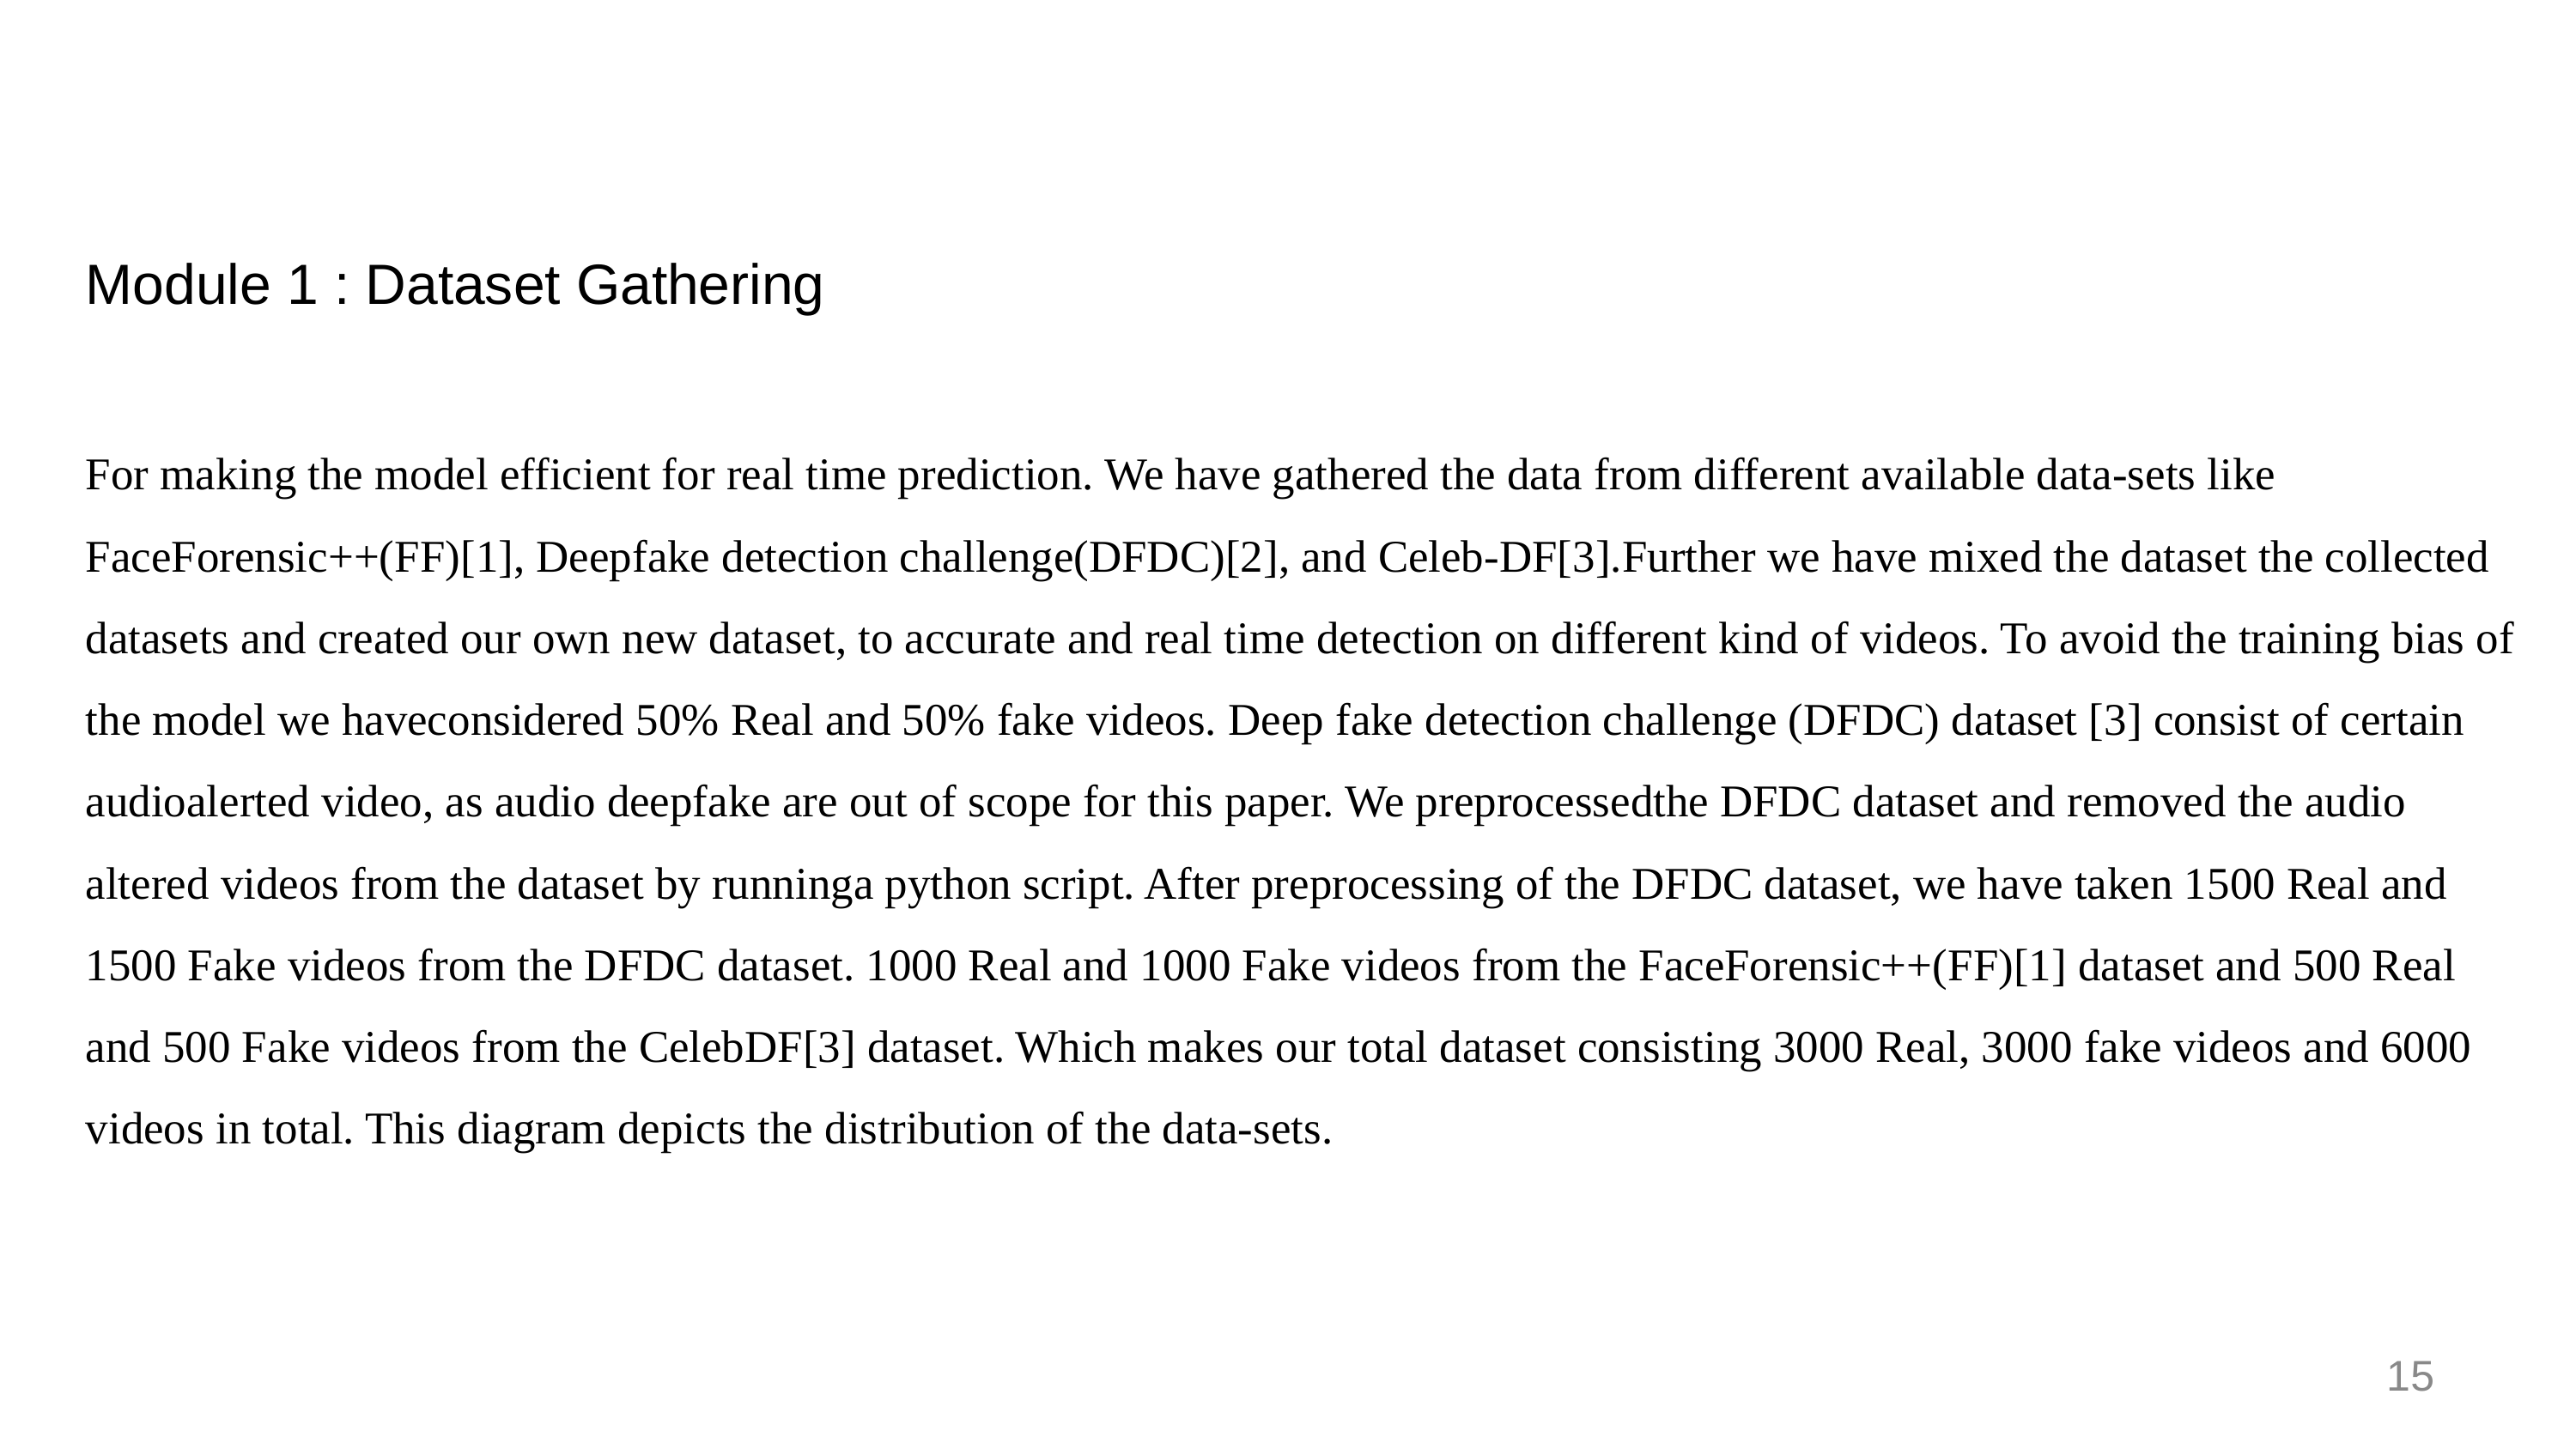

Module 1 : Dataset Gathering

For making the model efficient for real time prediction. We have gathered the data from different available data-sets like FaceForensic++(FF)[1], Deepfake detection challenge(DFDC)[2], and Celeb-DF[3].Further we have mixed the dataset the collected datasets and created our own new dataset, to accurate and real time detection on different kind of videos. To avoid the training bias of the model we haveconsidered 50% Real and 50% fake videos. Deep fake detection challenge (DFDC) dataset [3] consist of certain audioalerted video, as audio deepfake are out of scope for this paper. We preprocessedthe DFDC dataset and removed the audio altered videos from the dataset by runninga python script. After preprocessing of the DFDC dataset, we have taken 1500 Real and 1500 Fake videos from the DFDC dataset. 1000 Real and 1000 Fake videos from the FaceForensic++(FF)[1] dataset and 500 Real and 500 Fake videos from the CelebDF[3] dataset. Which makes our total dataset consisting 3000 Real, 3000 fake videos and 6000 videos in total. This diagram depicts the distribution of the data-sets.

15